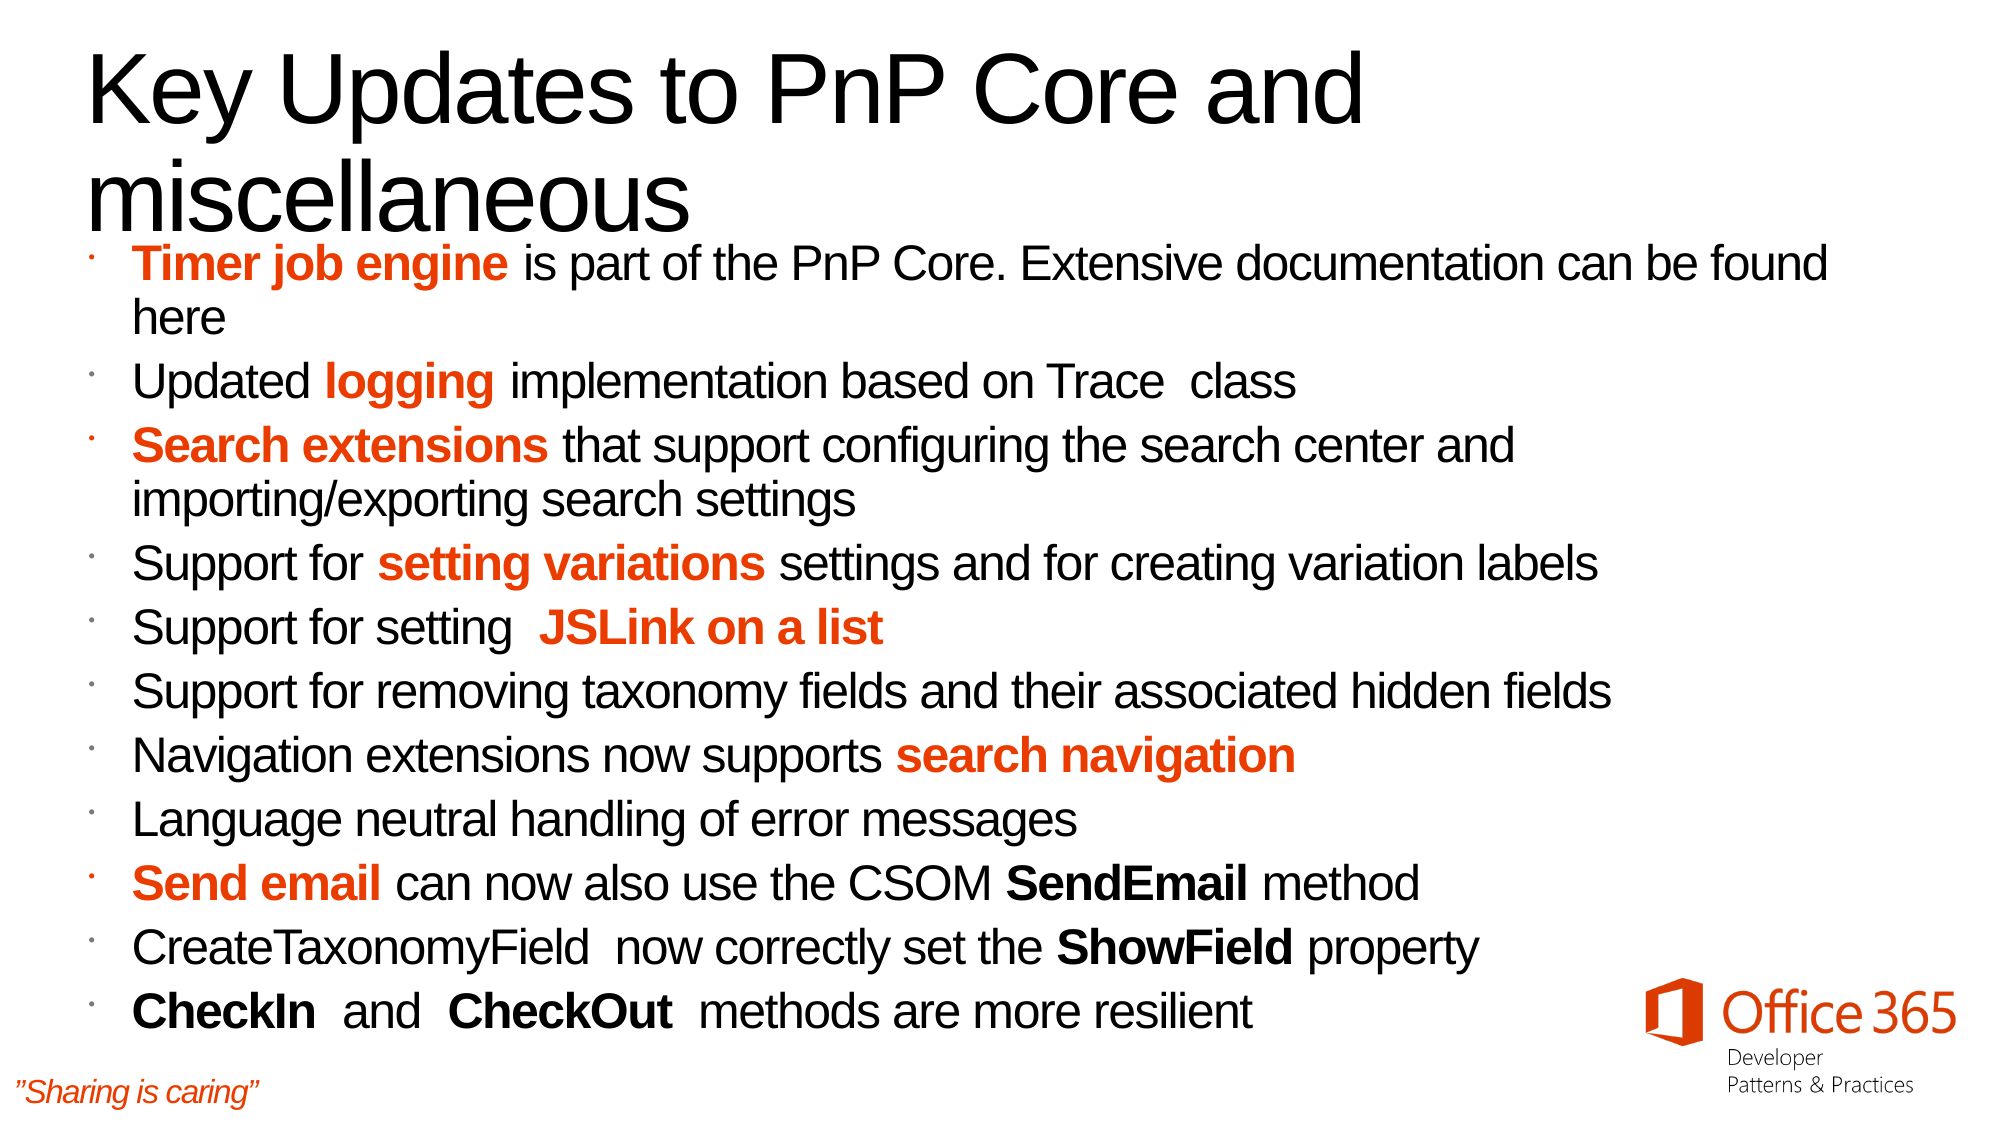

# Key Updates to PnP Core and miscellaneous
Timer job engine is part of the PnP Core. Extensive documentation can be found here
Updated logging implementation based on Trace  class
Search extensions that support configuring the search center and importing/exporting search settings
Support for setting variations settings and for creating variation labels
Support for setting  JSLink on a list
Support for removing taxonomy fields and their associated hidden fields
Navigation extensions now supports search navigation
Language neutral handling of error messages
Send email can now also use the CSOM SendEmail method
CreateTaxonomyField  now correctly set the ShowField property
CheckIn  and  CheckOut  methods are more resilient